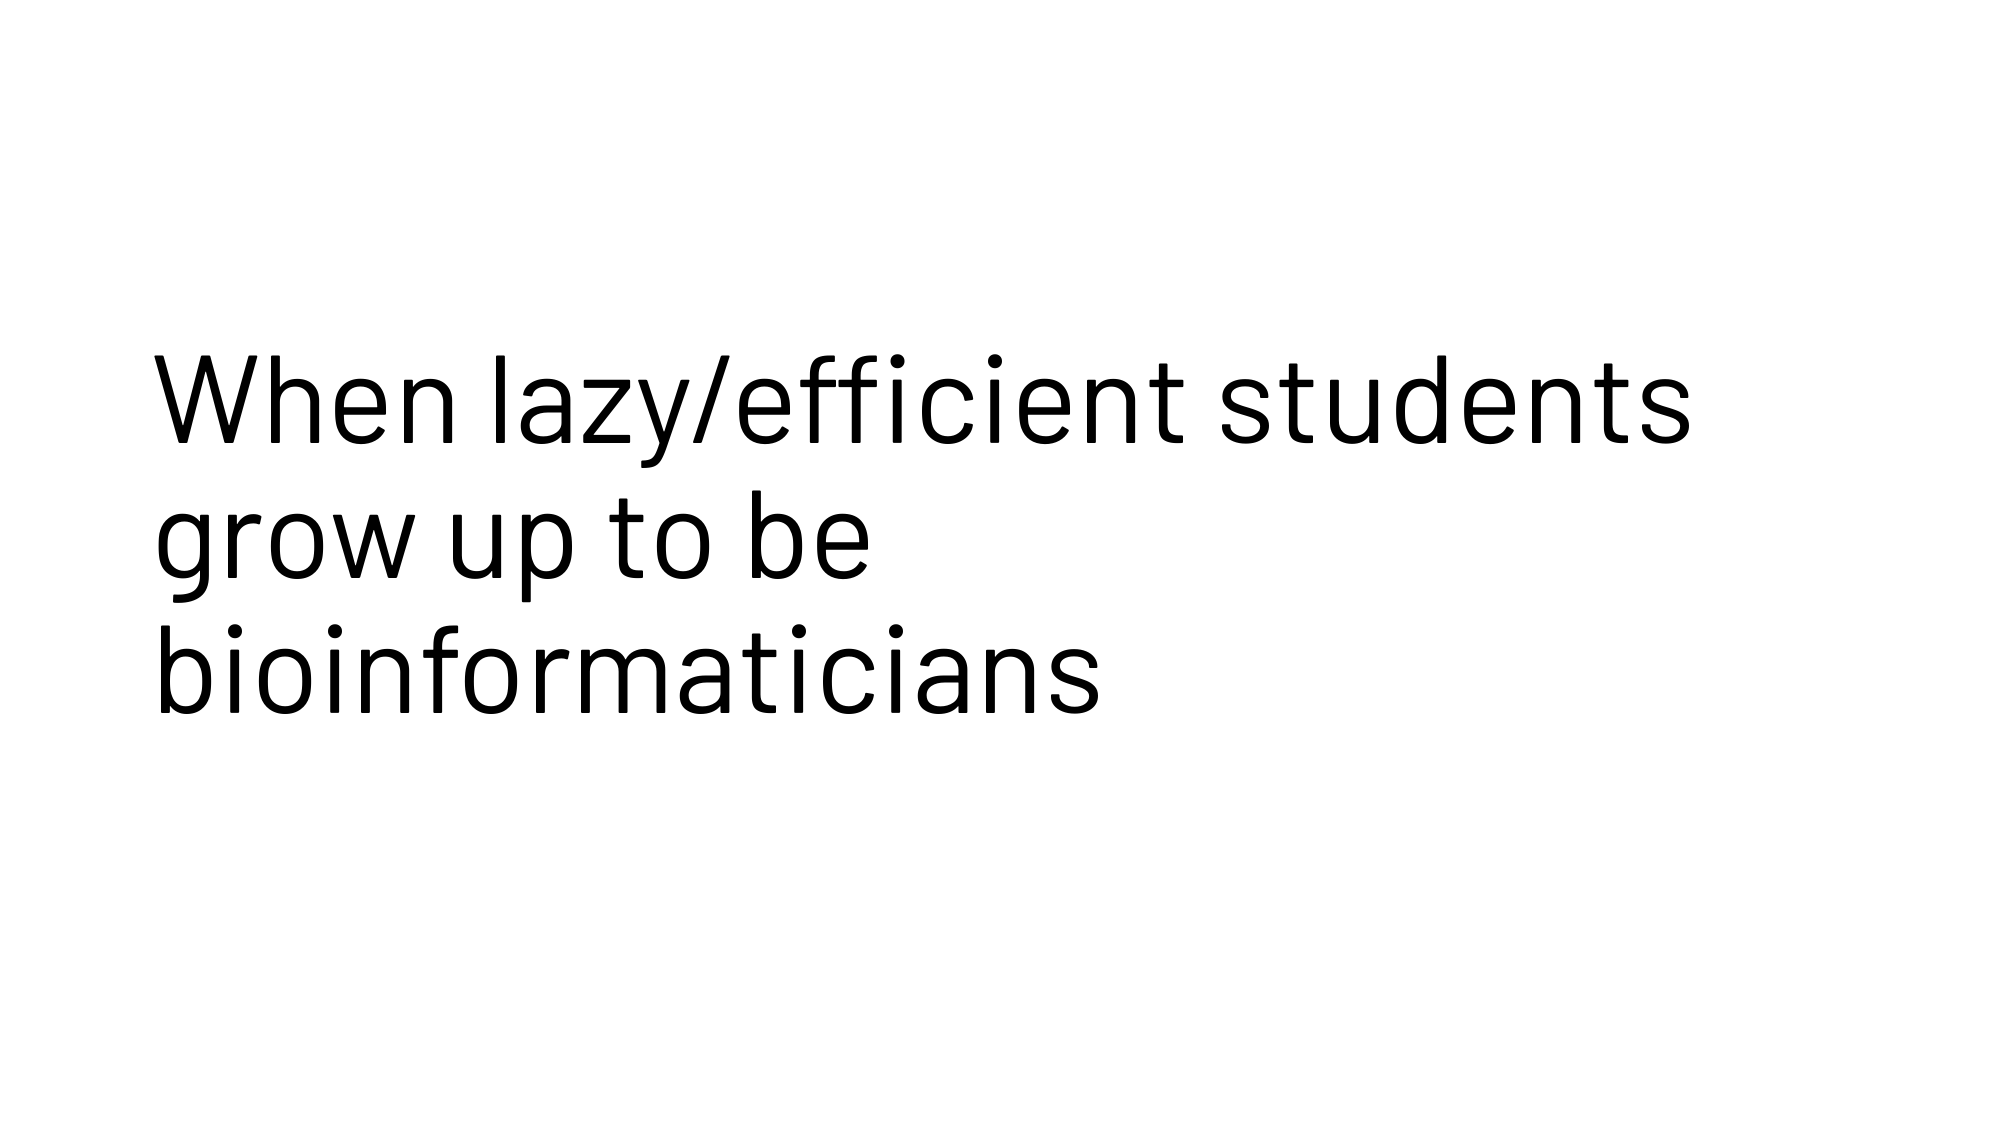

# When lazy/efficient students grow up to be bioinformaticians